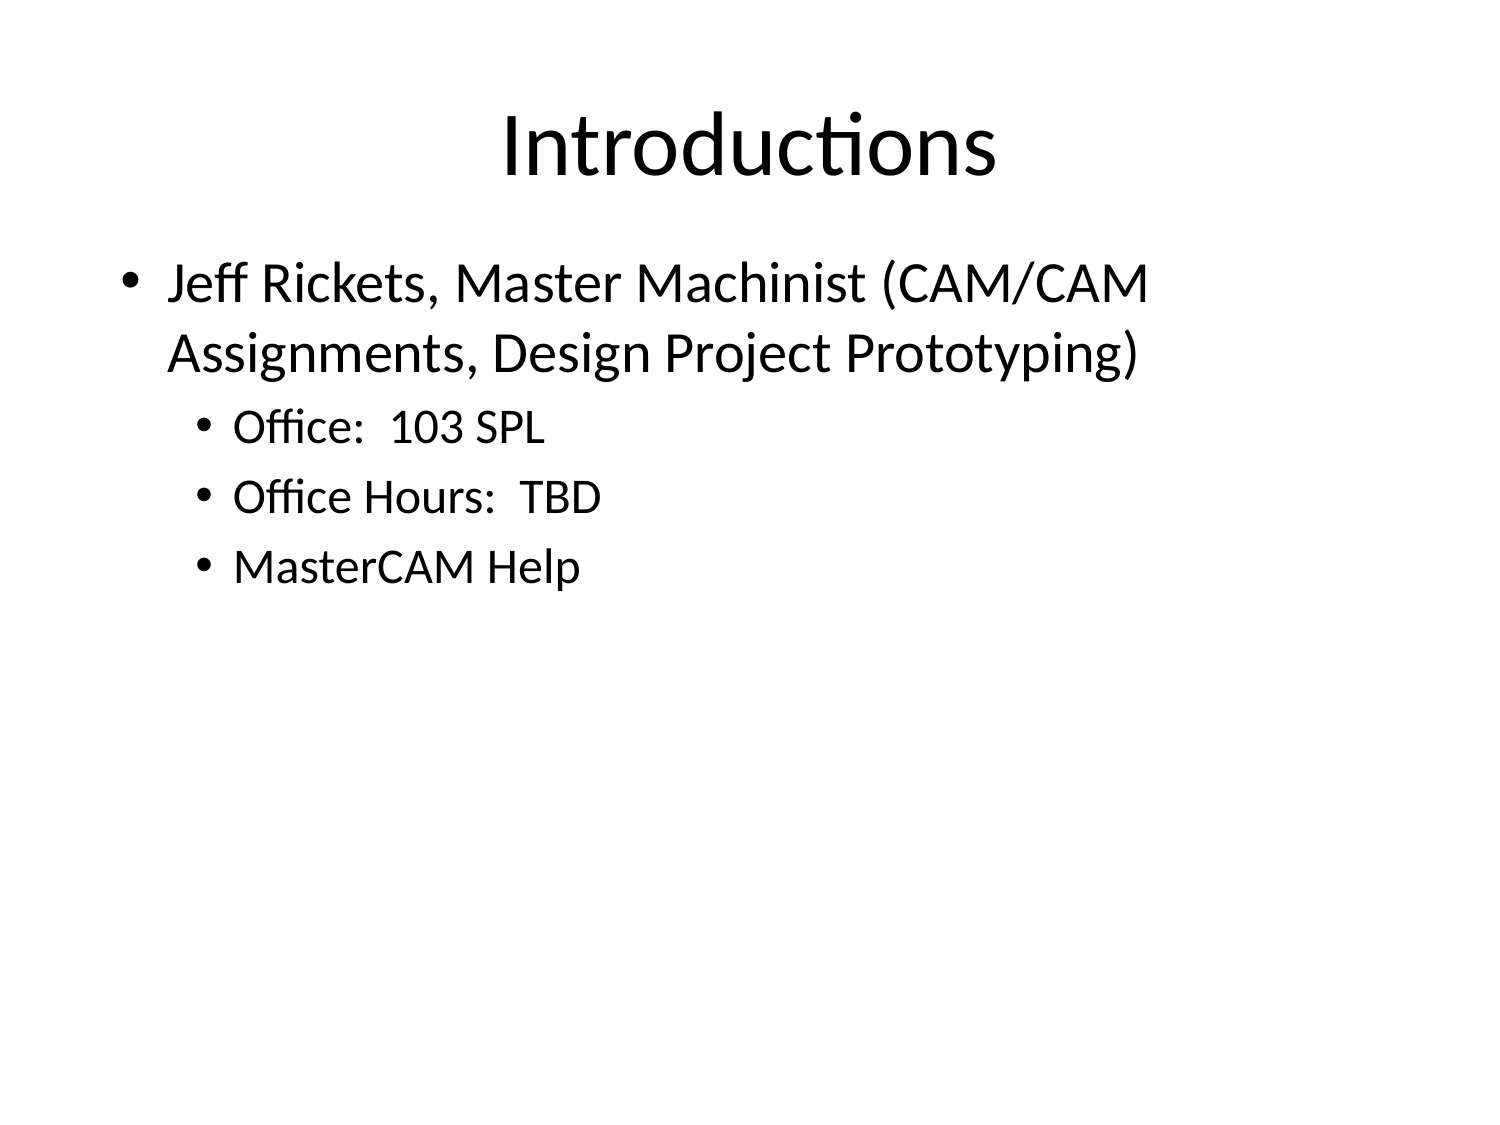

# Introductions
Jeff Rickets, Master Machinist (CAM/CAM Assignments, Design Project Prototyping)
Office:  103 SPL
Office Hours:  TBD
MasterCAM Help